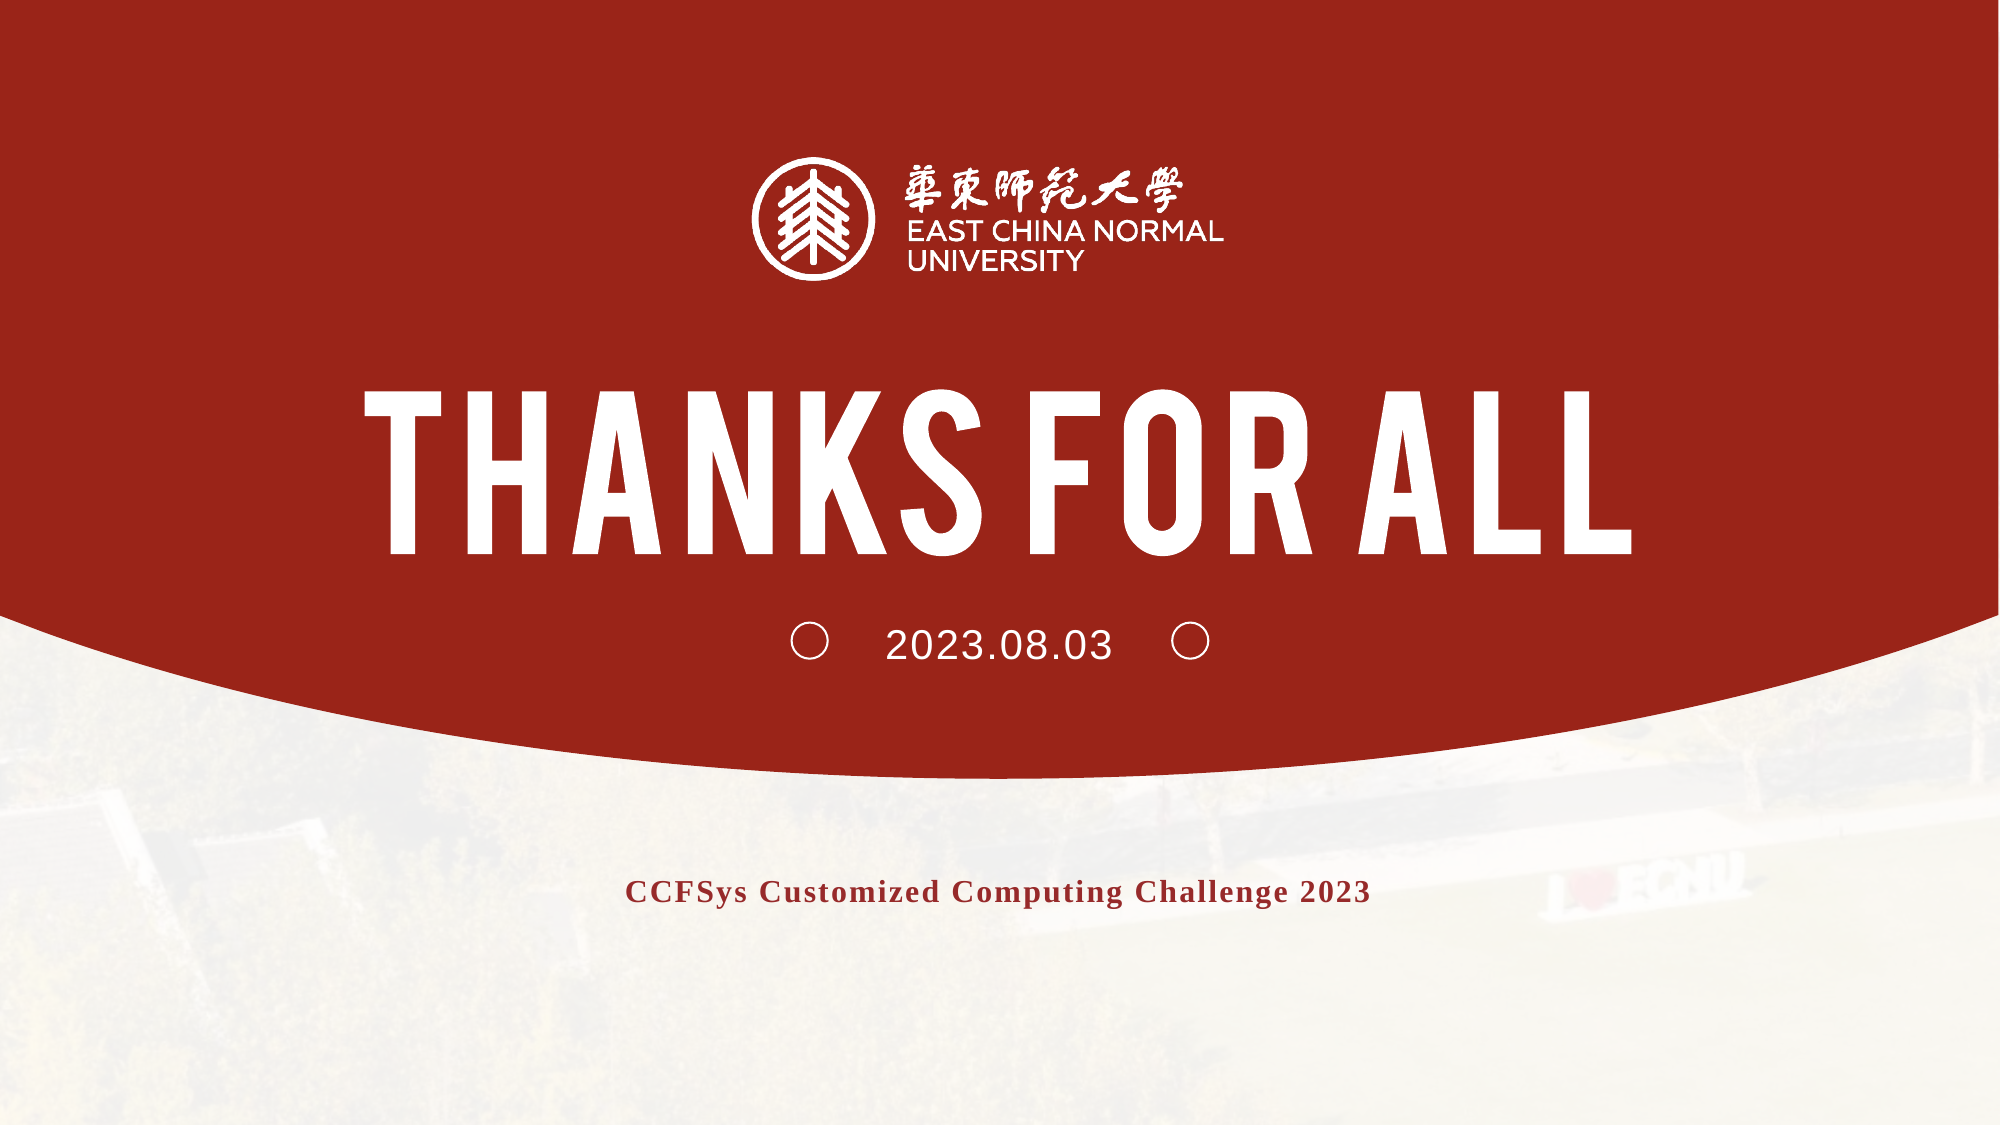

2023.08.03
# CCFSys Customized Computing Challenge 2023